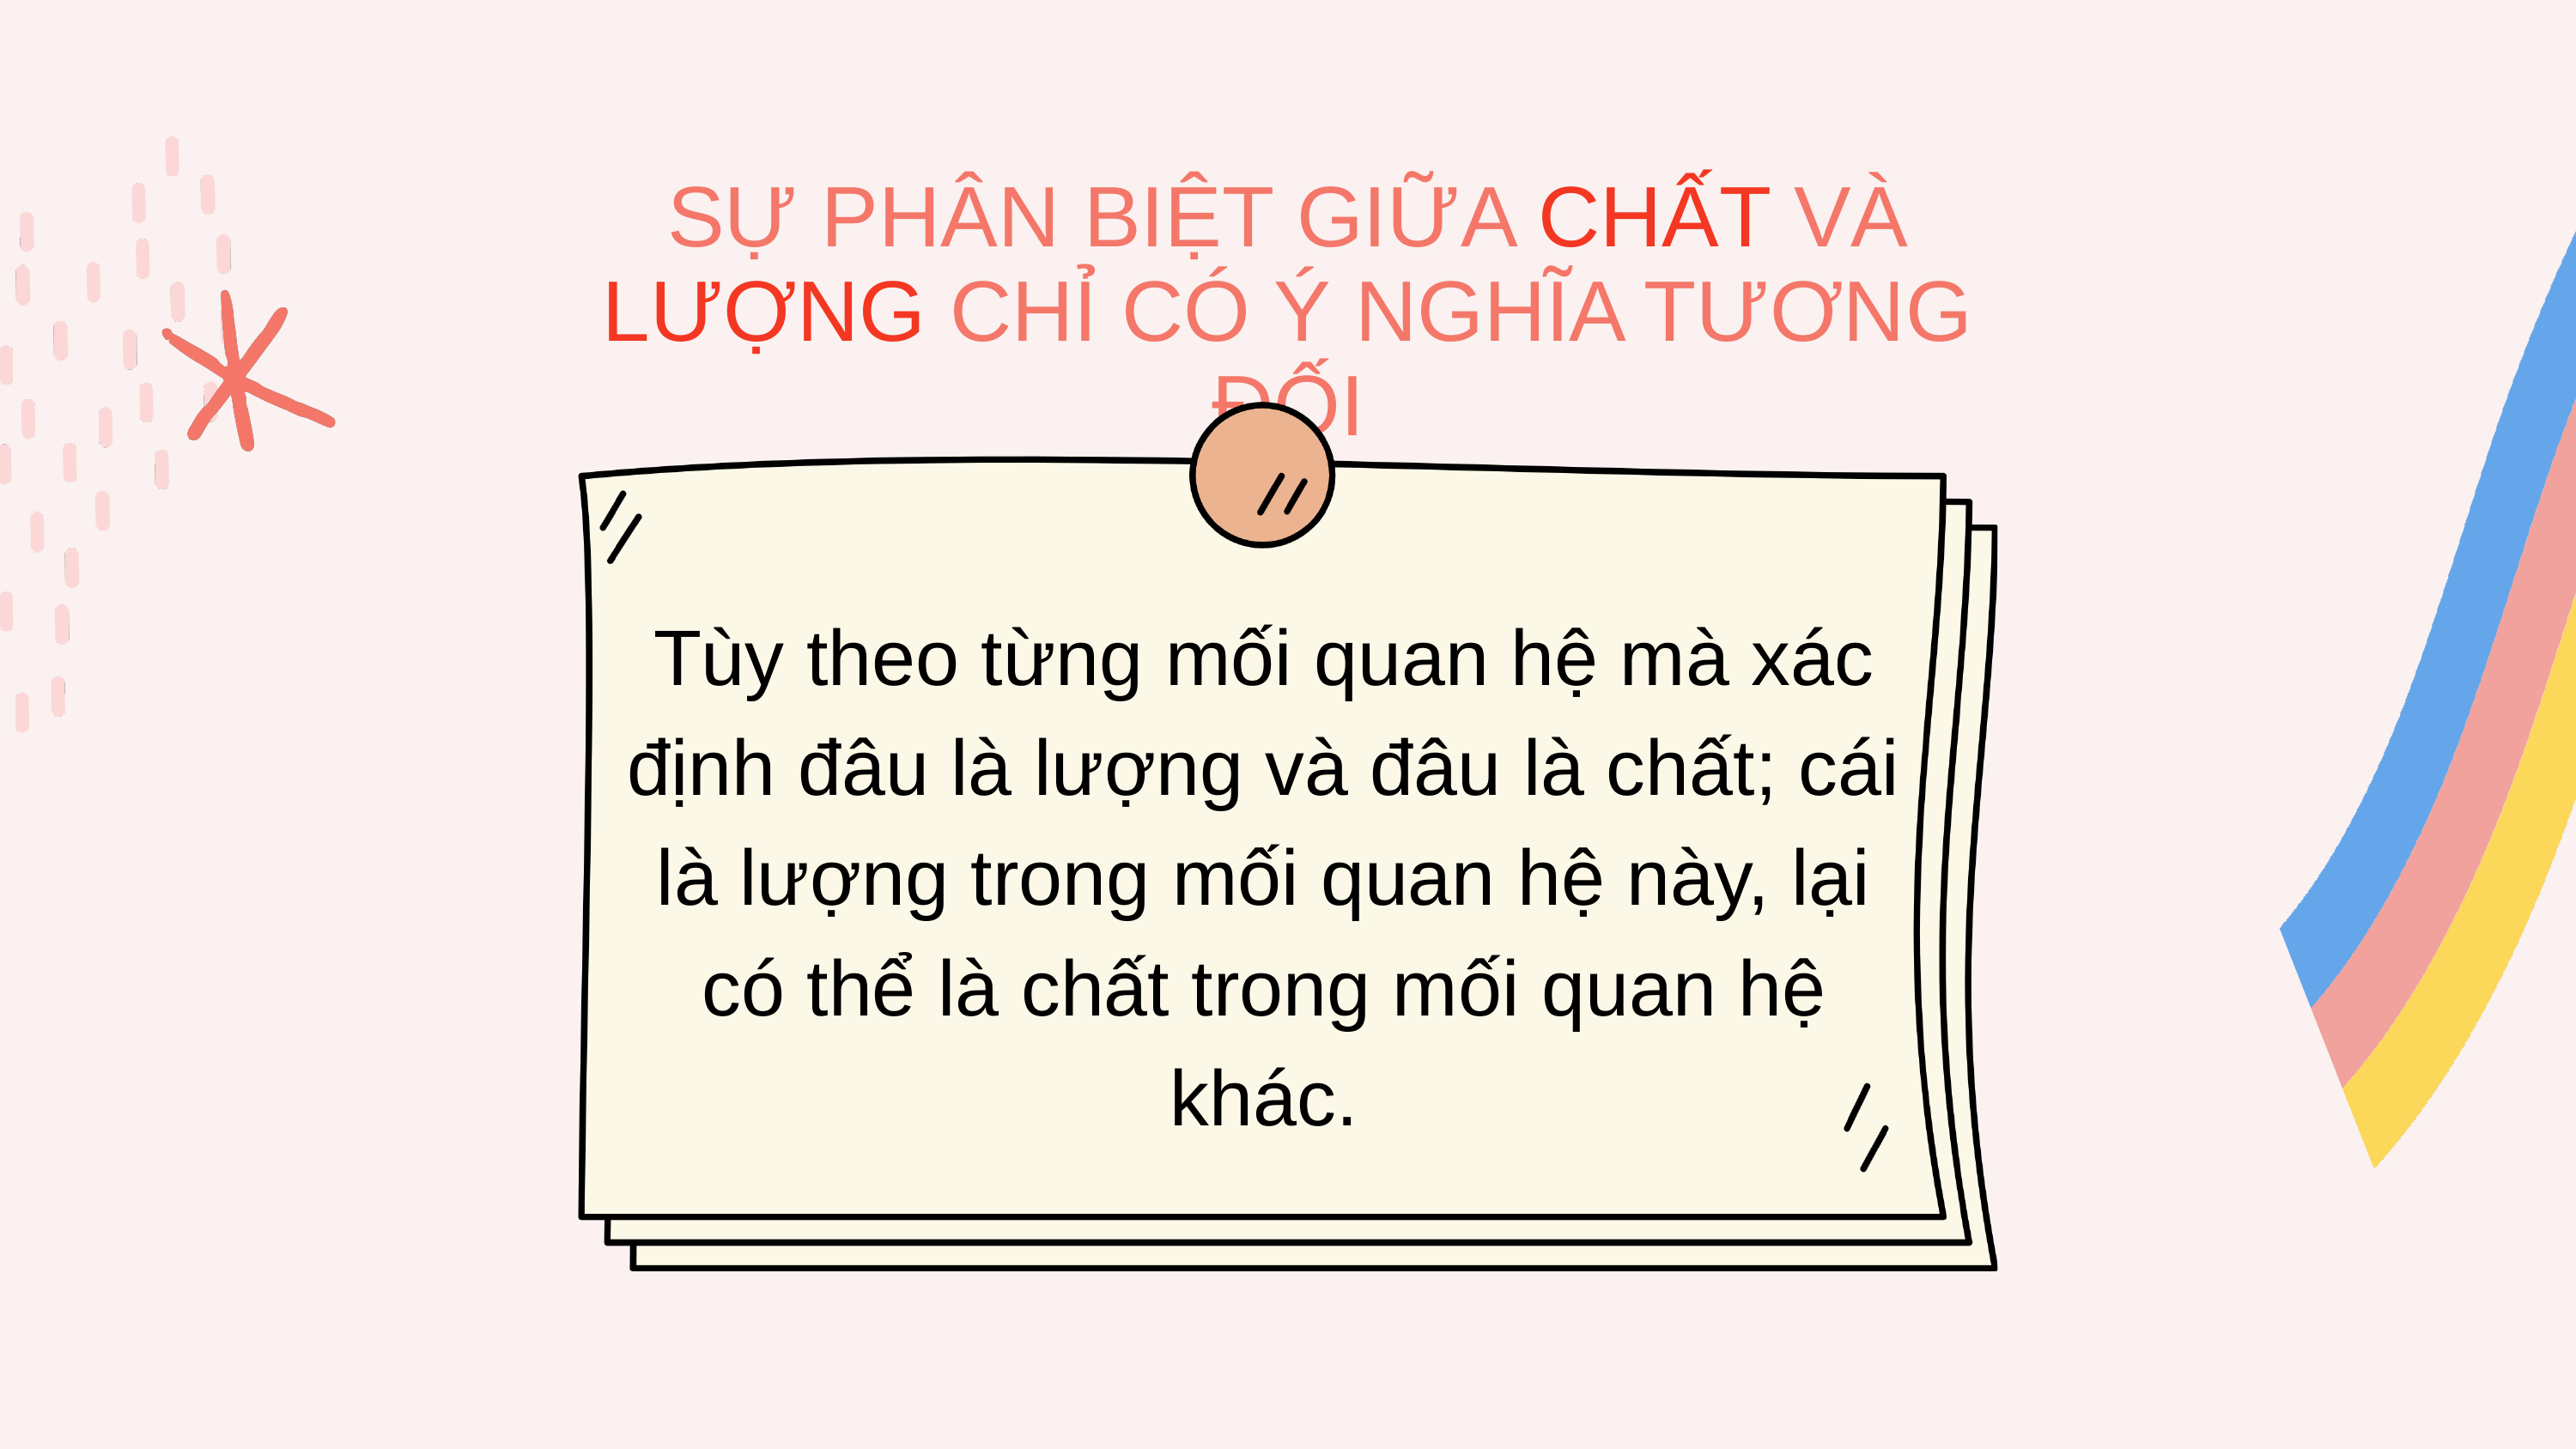

SỰ PHÂN BIỆT GIỮA CHẤT VÀ LƯỢNG CHỈ CÓ Ý NGHĨA TƯƠNG ĐỐI

Tùy theo từng mối quan hệ mà xác định đâu là lượng và đâu là chất; cái là lượng trong mối quan hệ này, lại có thể là chất trong mối quan hệ khác.